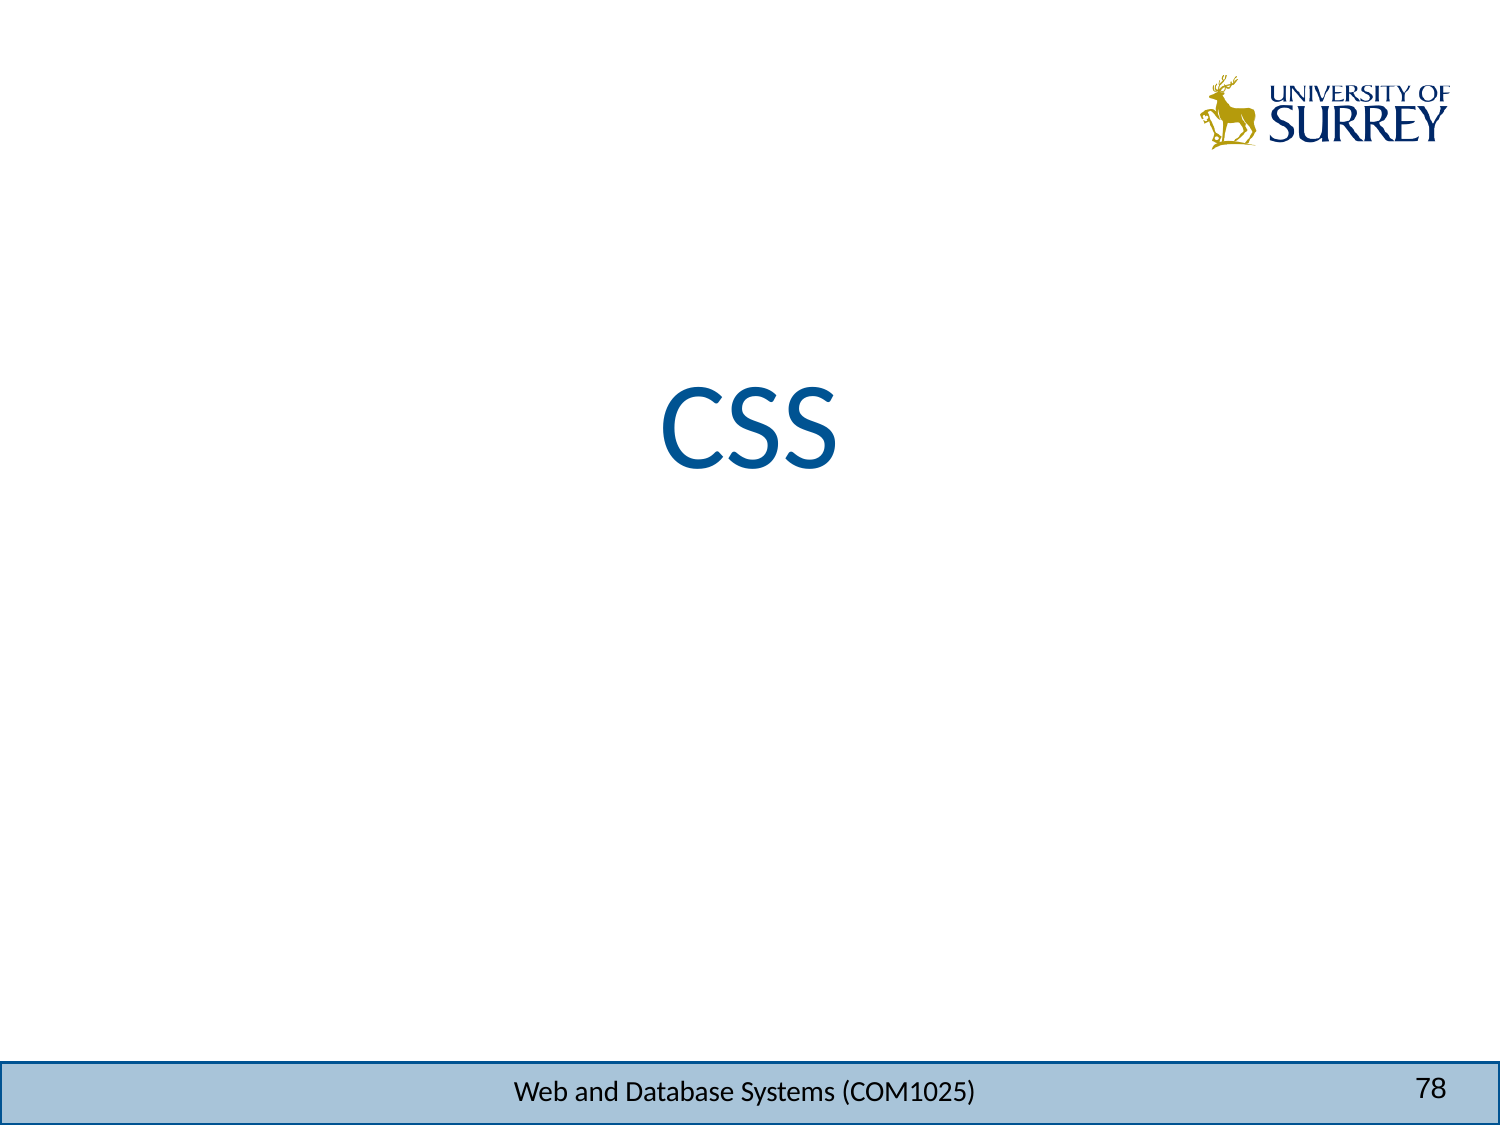

CSS
78
Web and Database Systems (COM1025)